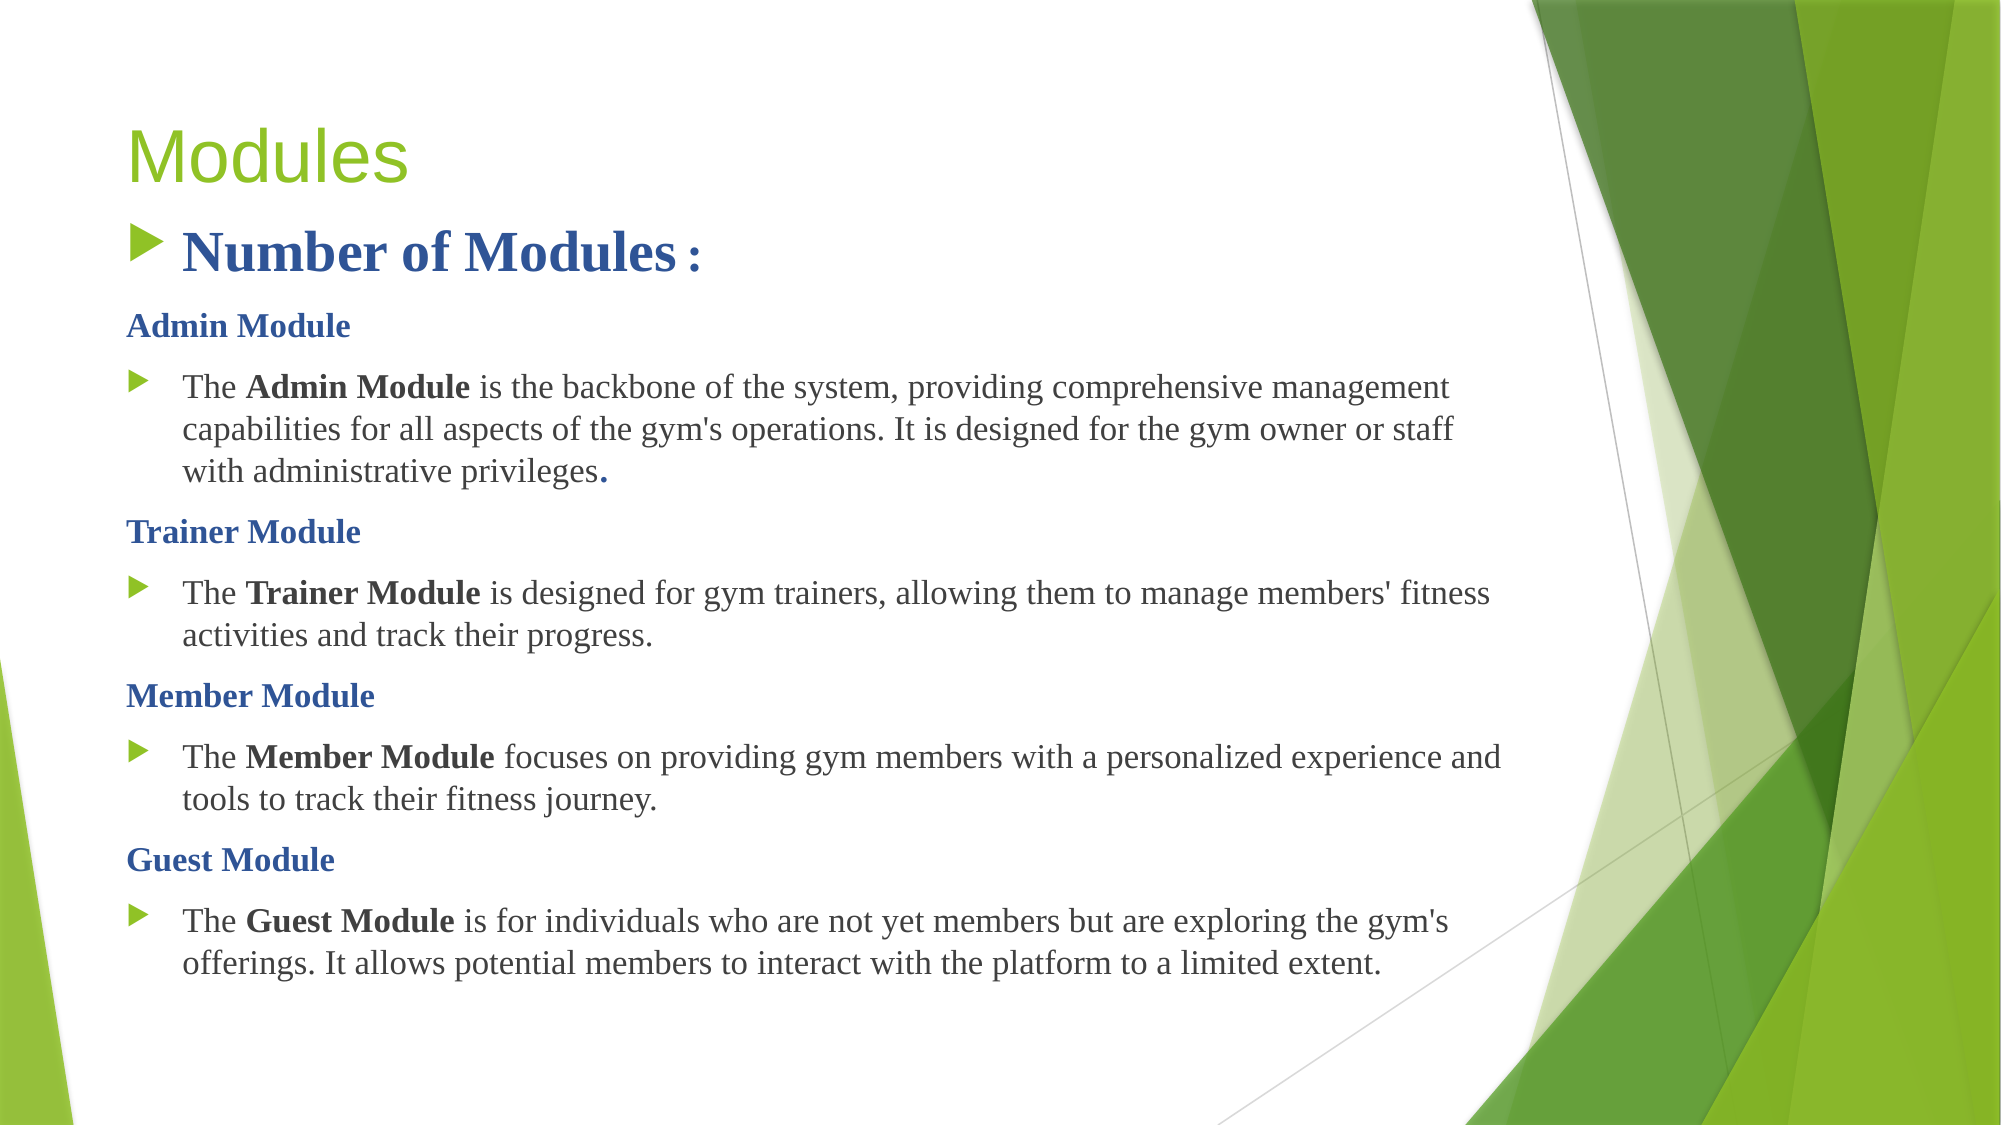

# Modules
Number of Modules :
Admin Module
The Admin Module is the backbone of the system, providing comprehensive management capabilities for all aspects of the gym's operations. It is designed for the gym owner or staff with administrative privileges.
Trainer Module
The Trainer Module is designed for gym trainers, allowing them to manage members' fitness activities and track their progress.
Member Module
The Member Module focuses on providing gym members with a personalized experience and tools to track their fitness journey.
Guest Module
The Guest Module is for individuals who are not yet members but are exploring the gym's offerings. It allows potential members to interact with the platform to a limited extent.